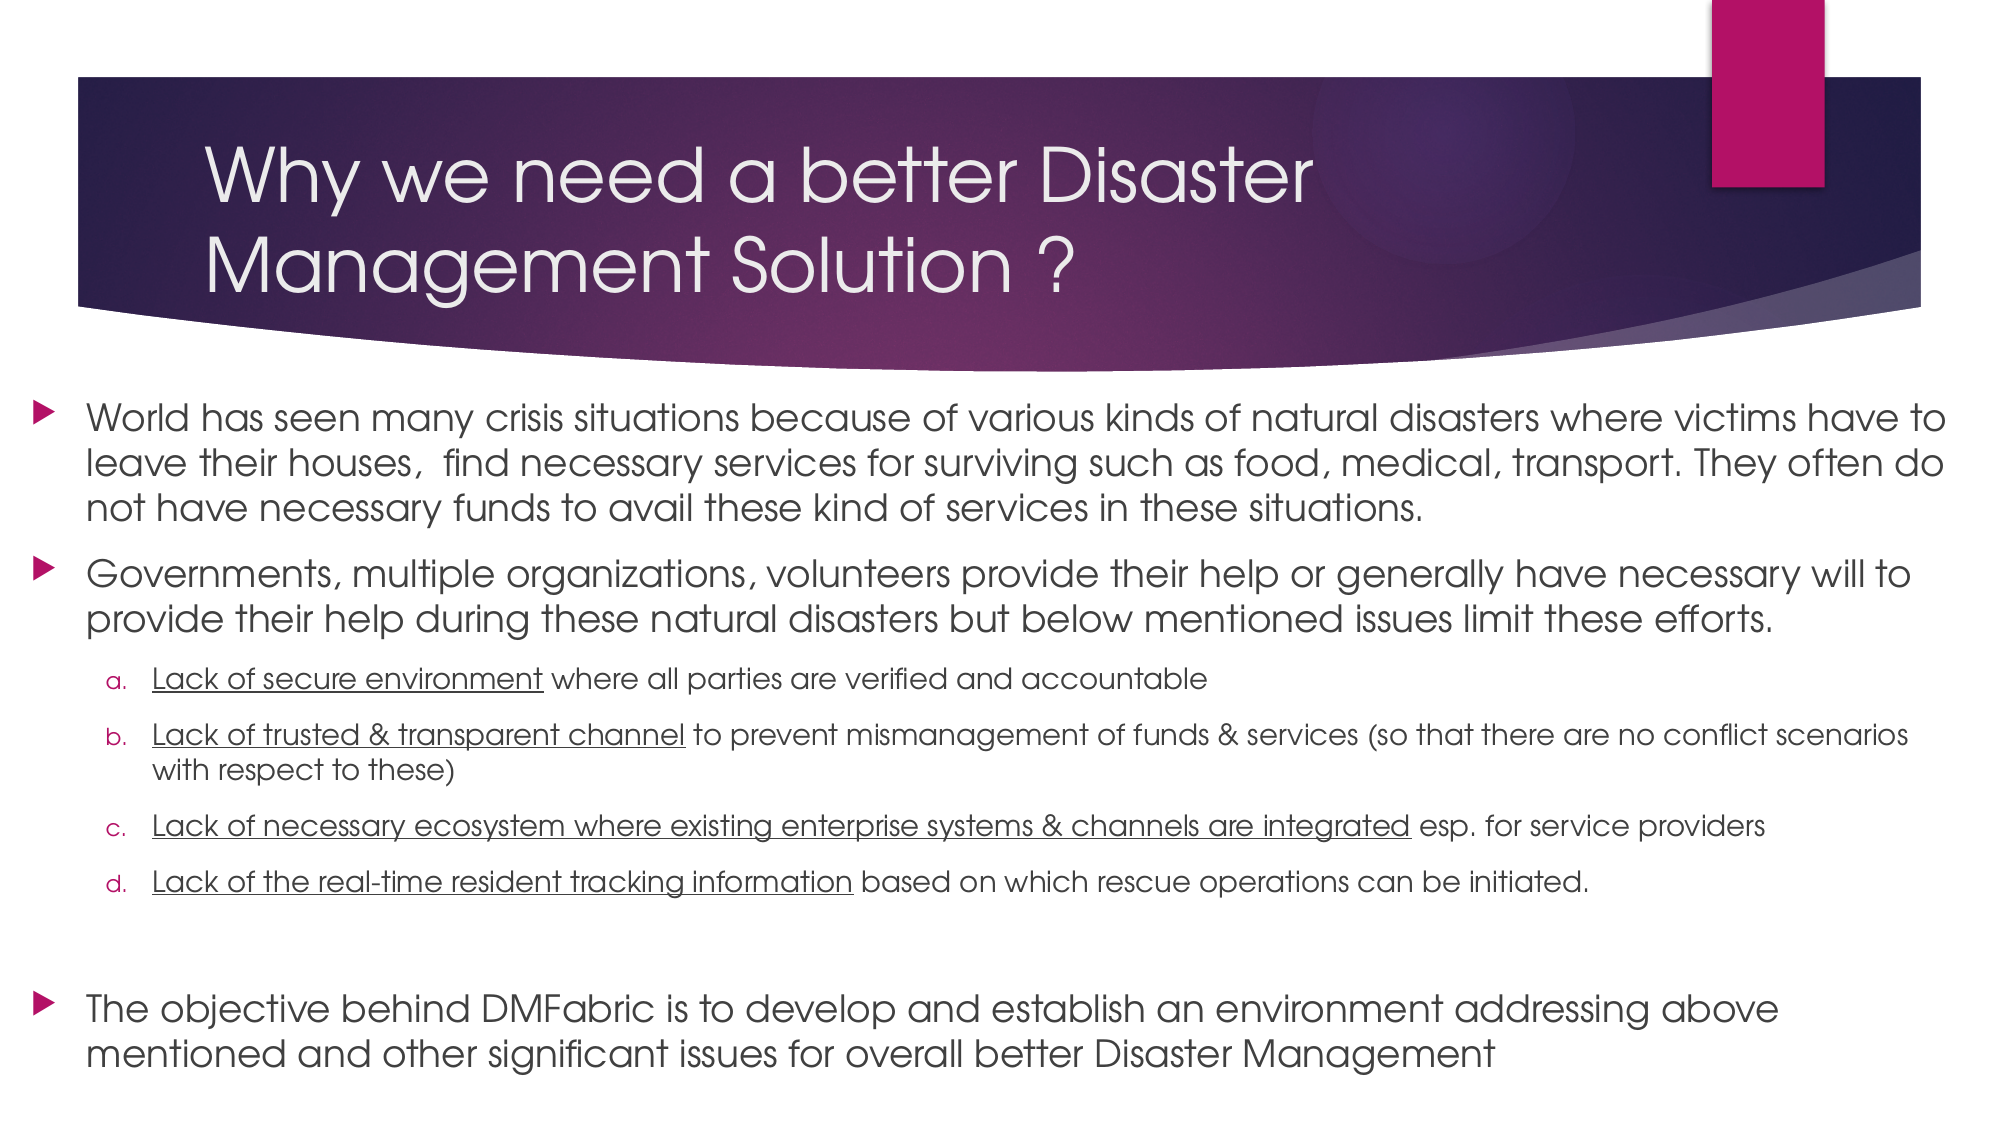

# Why we need a better Disaster Management Solution ?
World has seen many crisis situations because of various kinds of natural disasters where victims have to leave their houses,  find necessary services for surviving such as food, medical, transport. They often do not have necessary funds to avail these kind of services in these situations.
Governments, multiple organizations, volunteers provide their help or generally have necessary will to provide their help during these natural disasters but below mentioned issues limit these efforts.
Lack of secure environment where all parties are verified and accountable
Lack of trusted & transparent channel to prevent mismanagement of funds & services (so that there are no conflict scenarios with respect to these)
Lack of necessary ecosystem where existing enterprise systems & channels are integrated esp. for service providers
Lack of the real-time resident tracking information based on which rescue operations can be initiated.

The objective behind DMFabric is to develop and establish an environment addressing above mentioned and other significant issues for overall better Disaster Management